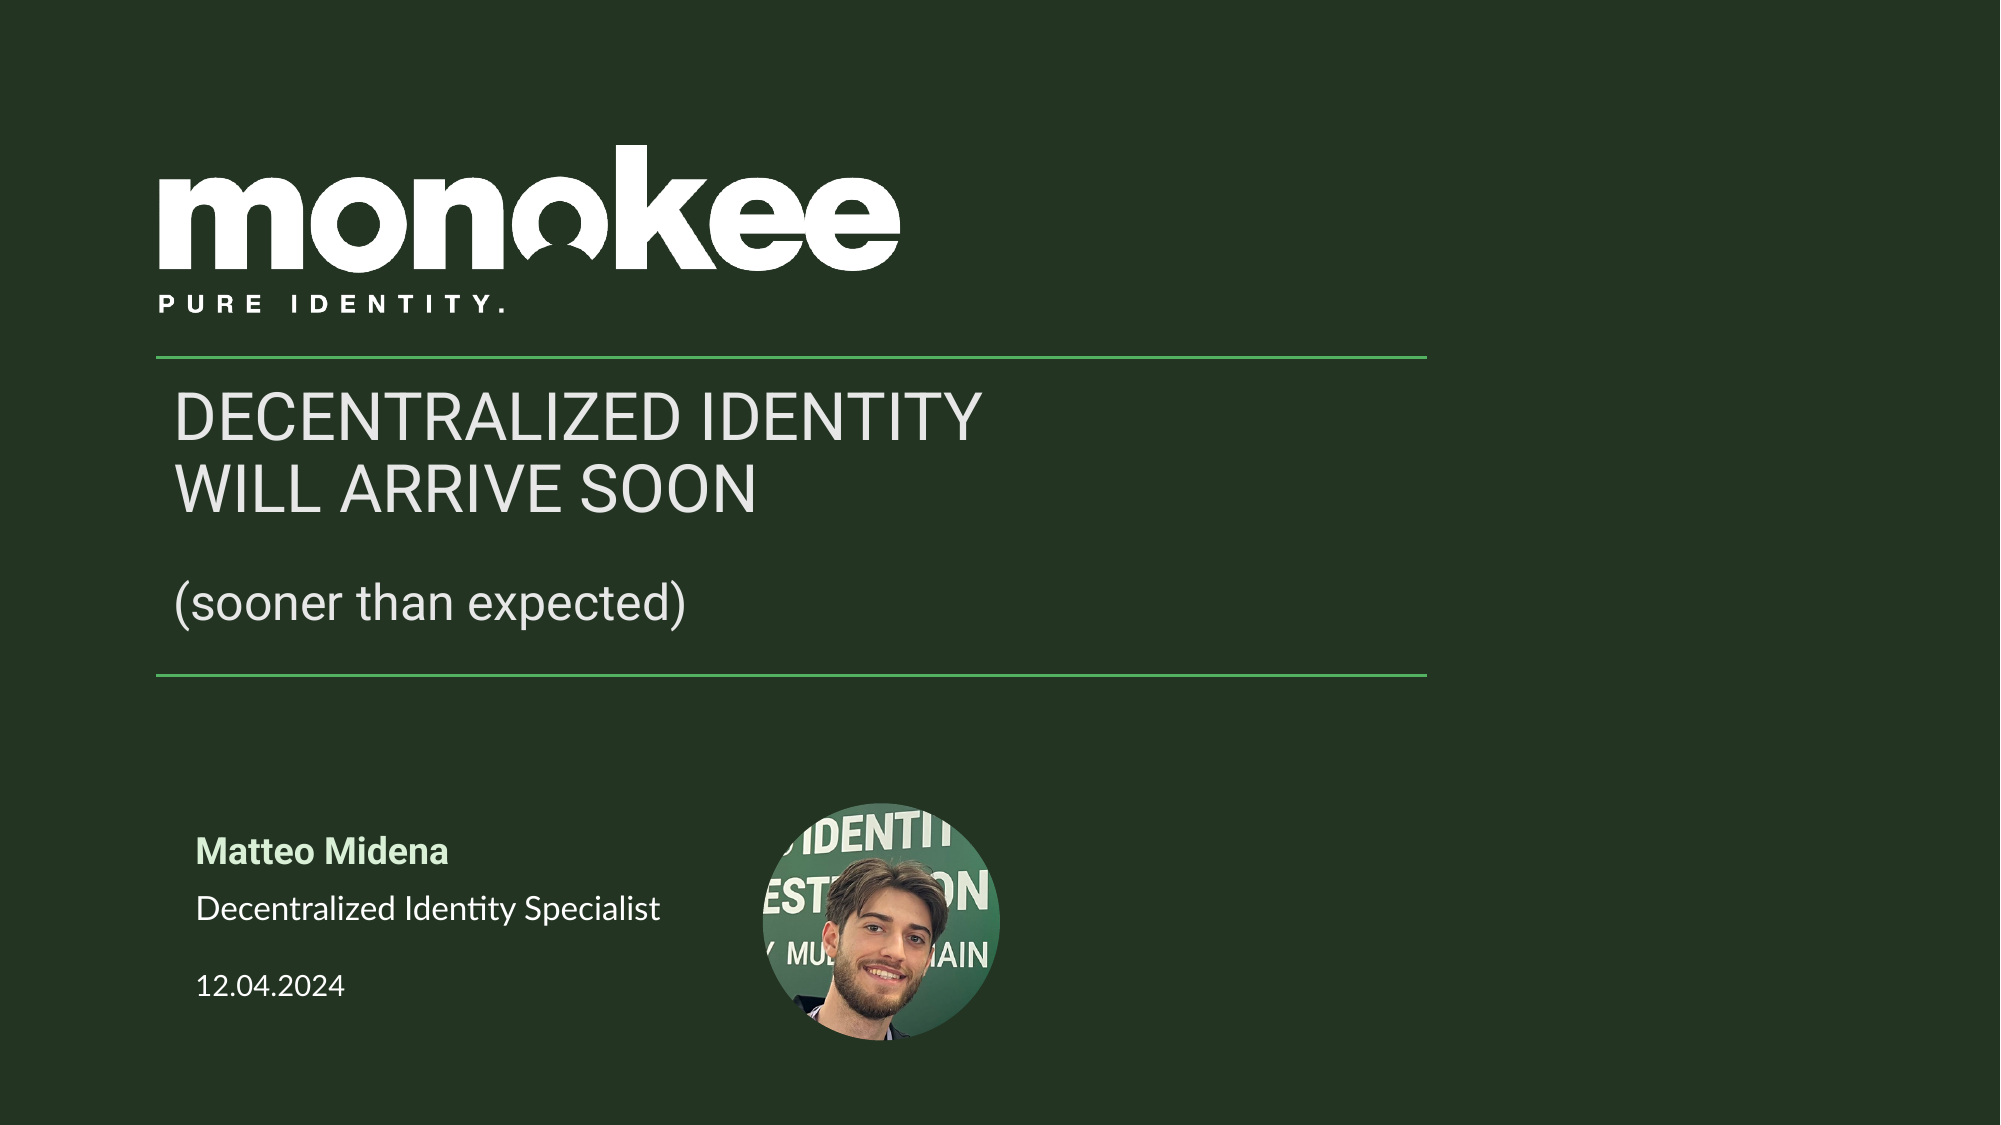

# Decentralized identity WILL arrive soon
(sooner than expected)
Matteo Midena

Decentralized Identity Specialist
12.04.2024